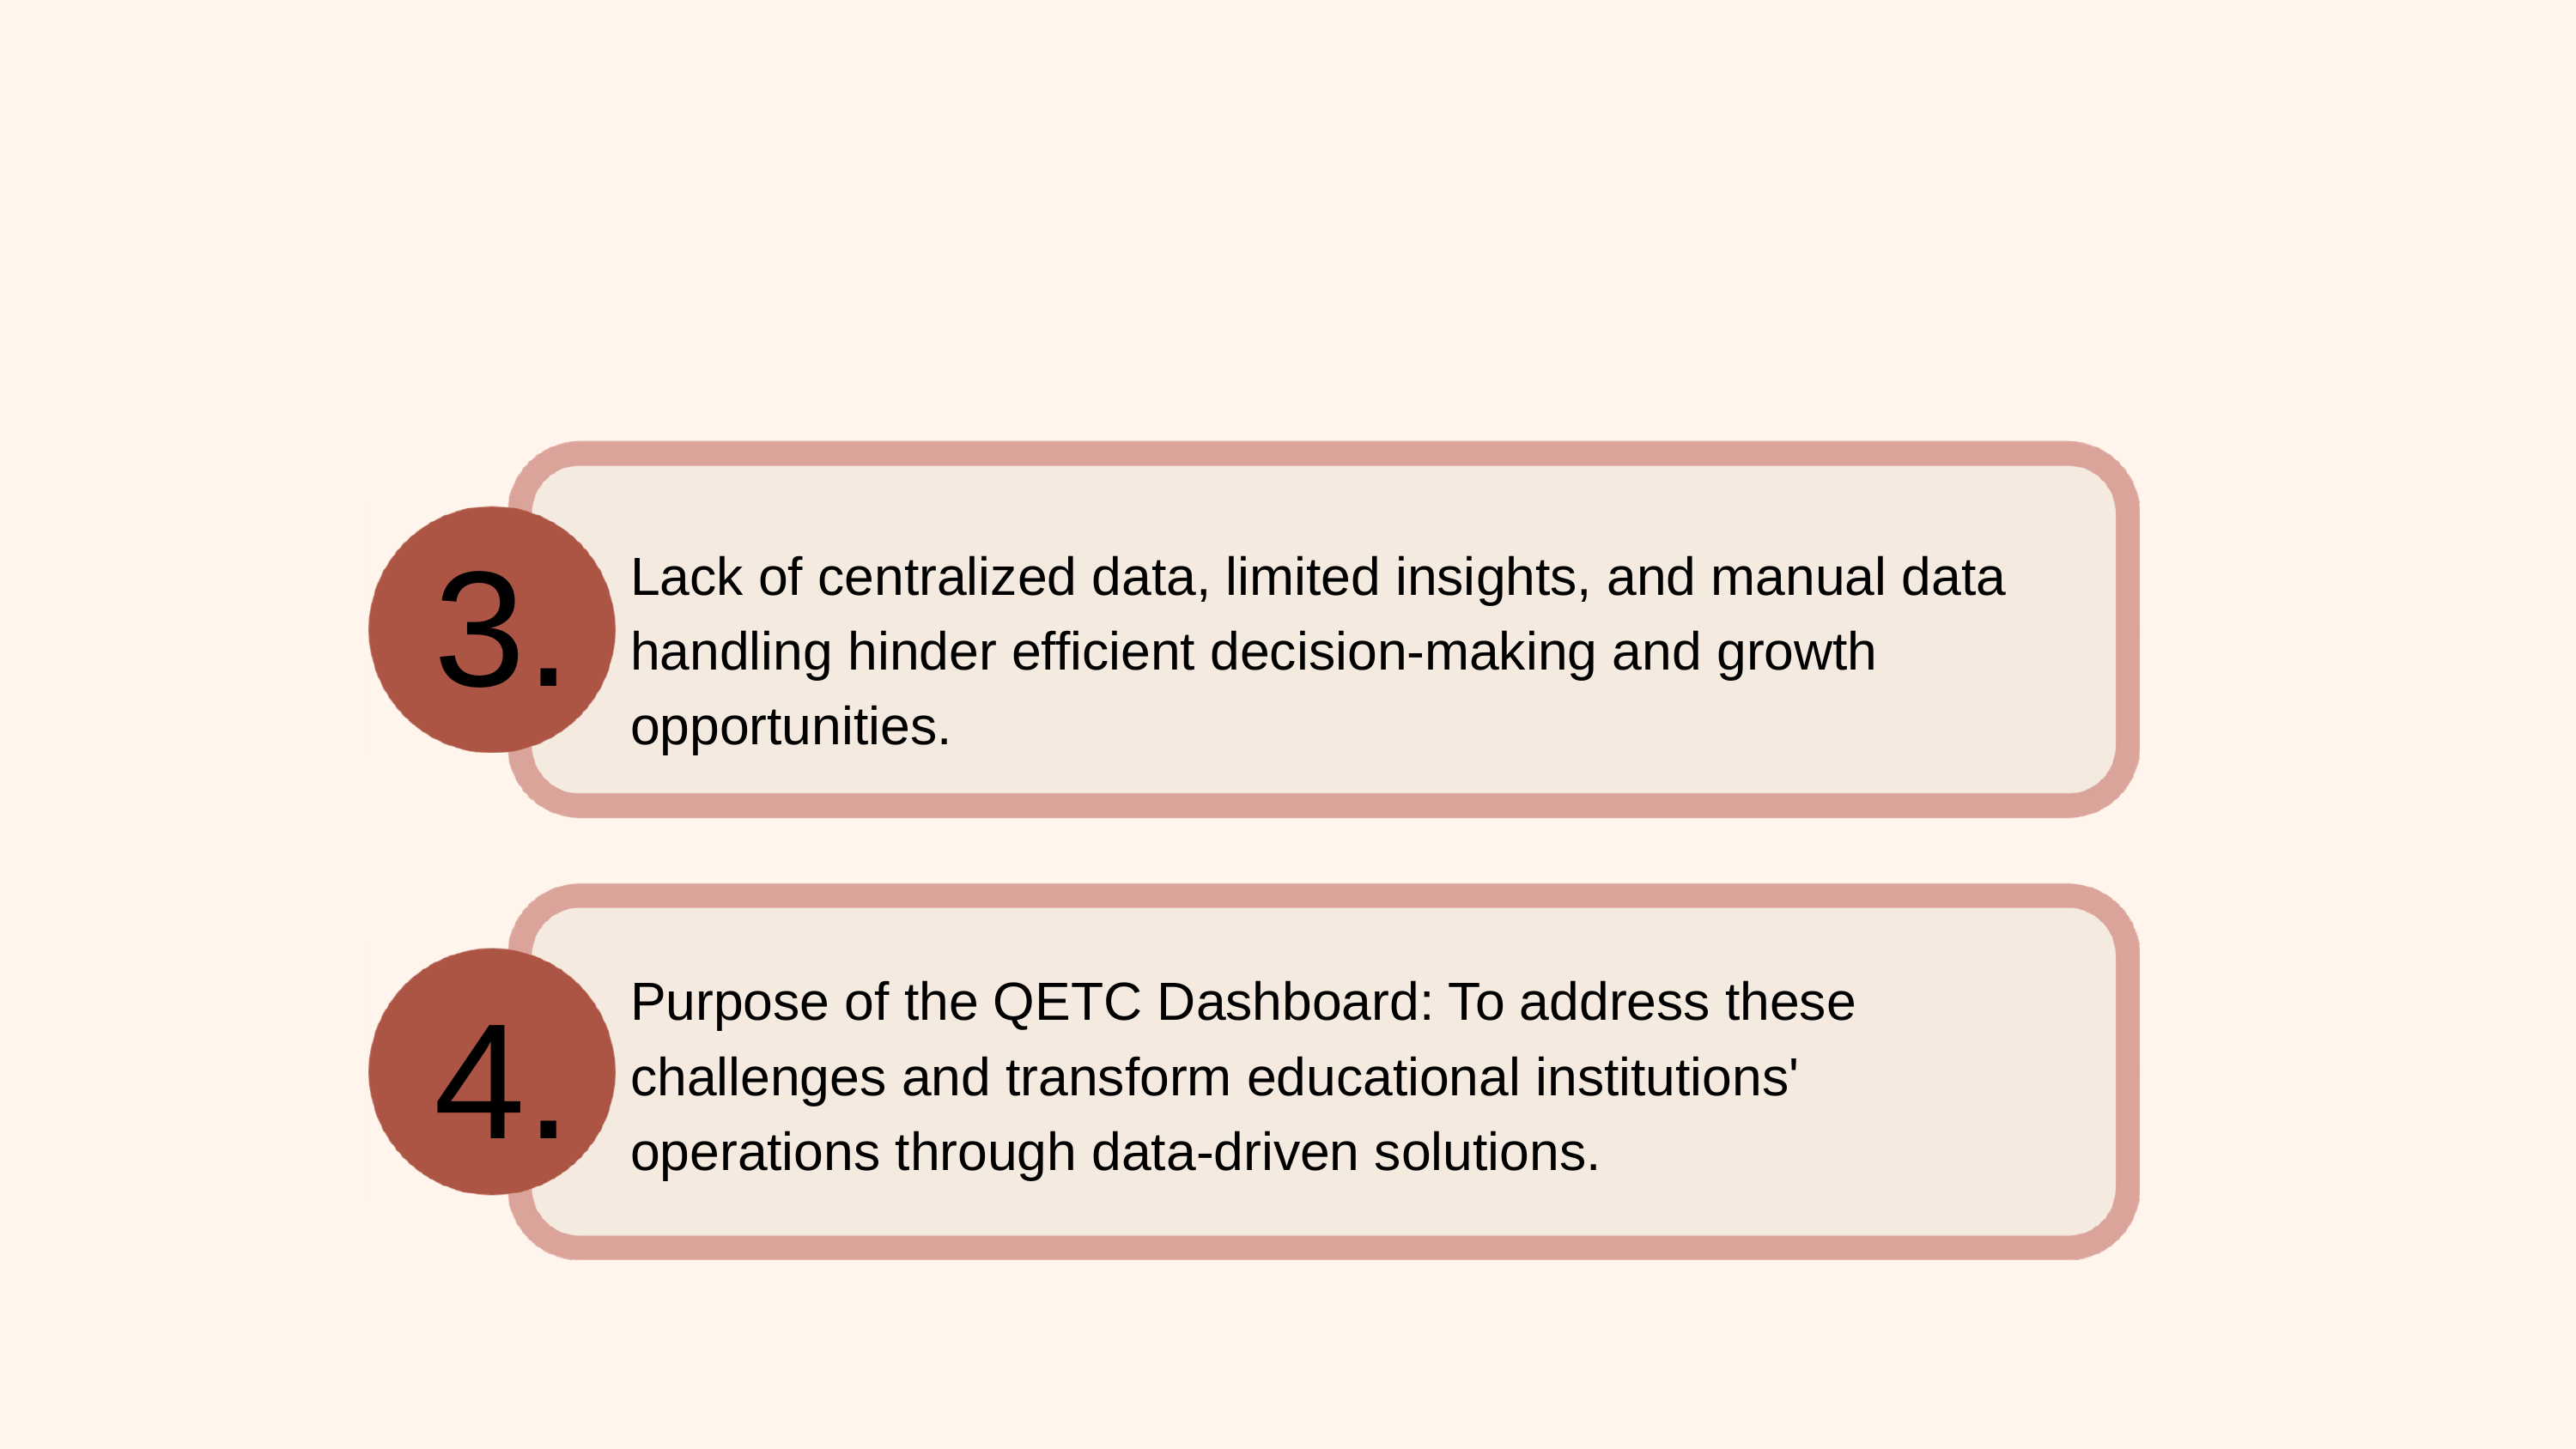

3.
Lack of centralized data, limited insights, and manual data handling hinder efficient decision-making and growth opportunities.
4.
Purpose of the QETC Dashboard: To address these challenges and transform educational institutions' operations through data-driven solutions.